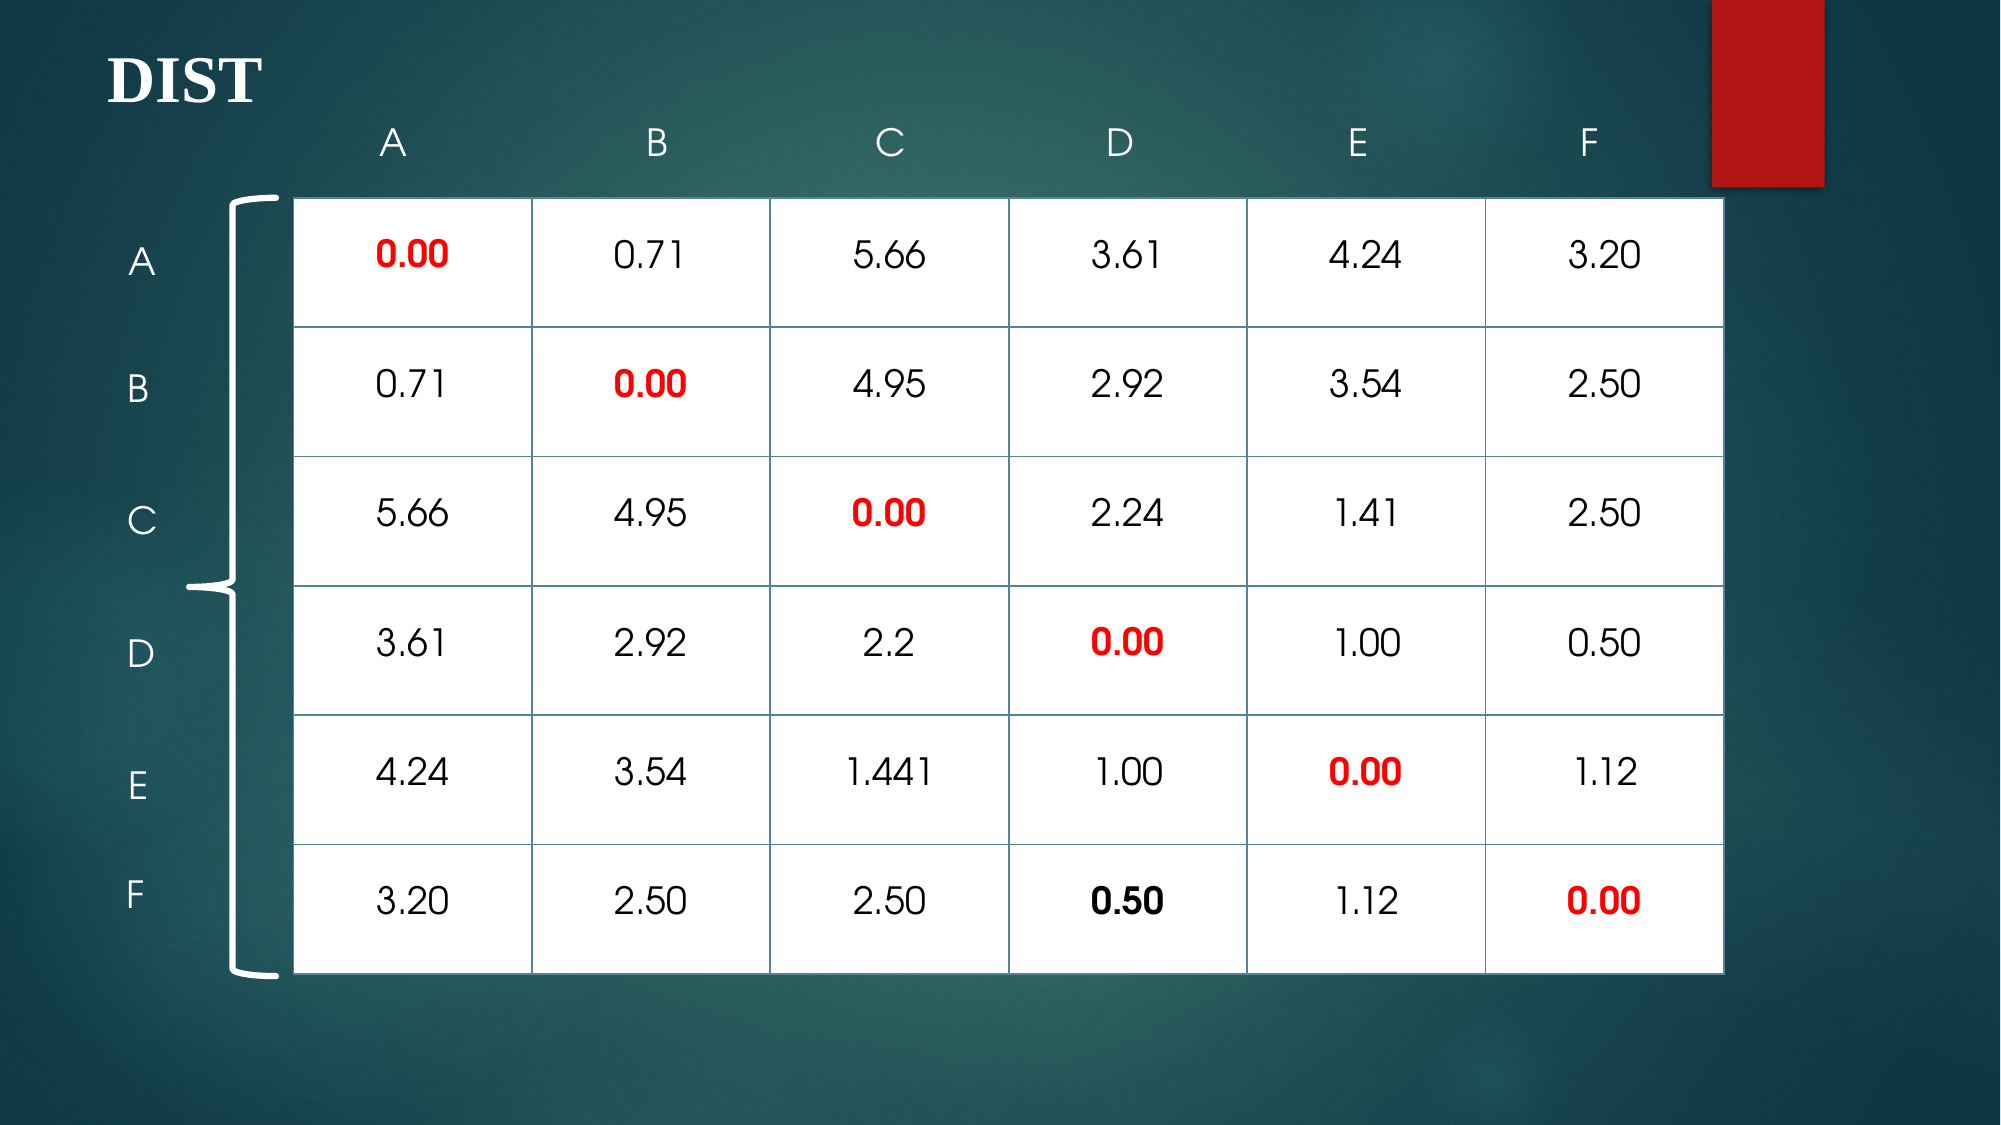

DIST
C
D
E
F
A
B

| 0.00 | 0.71 | 5.66 | 3.61 | 4.24 | 3.20 |
| --- | --- | --- | --- | --- | --- |
| 0.71 | 0.00 | 4.95 | 2.92 | 3.54 | 2.50 |
| 5.66 | 4.95 | 0.00 | 2.24 | 1.41 | 2.50 |
| 3.61 | 2.92 | 2.2 | 0.00 | 1.00 | 0.50 |
| 4.24 | 3.54 | 1.441 | 1.00 | 0.00 | 1.12 |
| 3.20 | 2.50 | 2.50 | 0.50 | 1.12 | 0.00 |
A
B
C
D
E
F